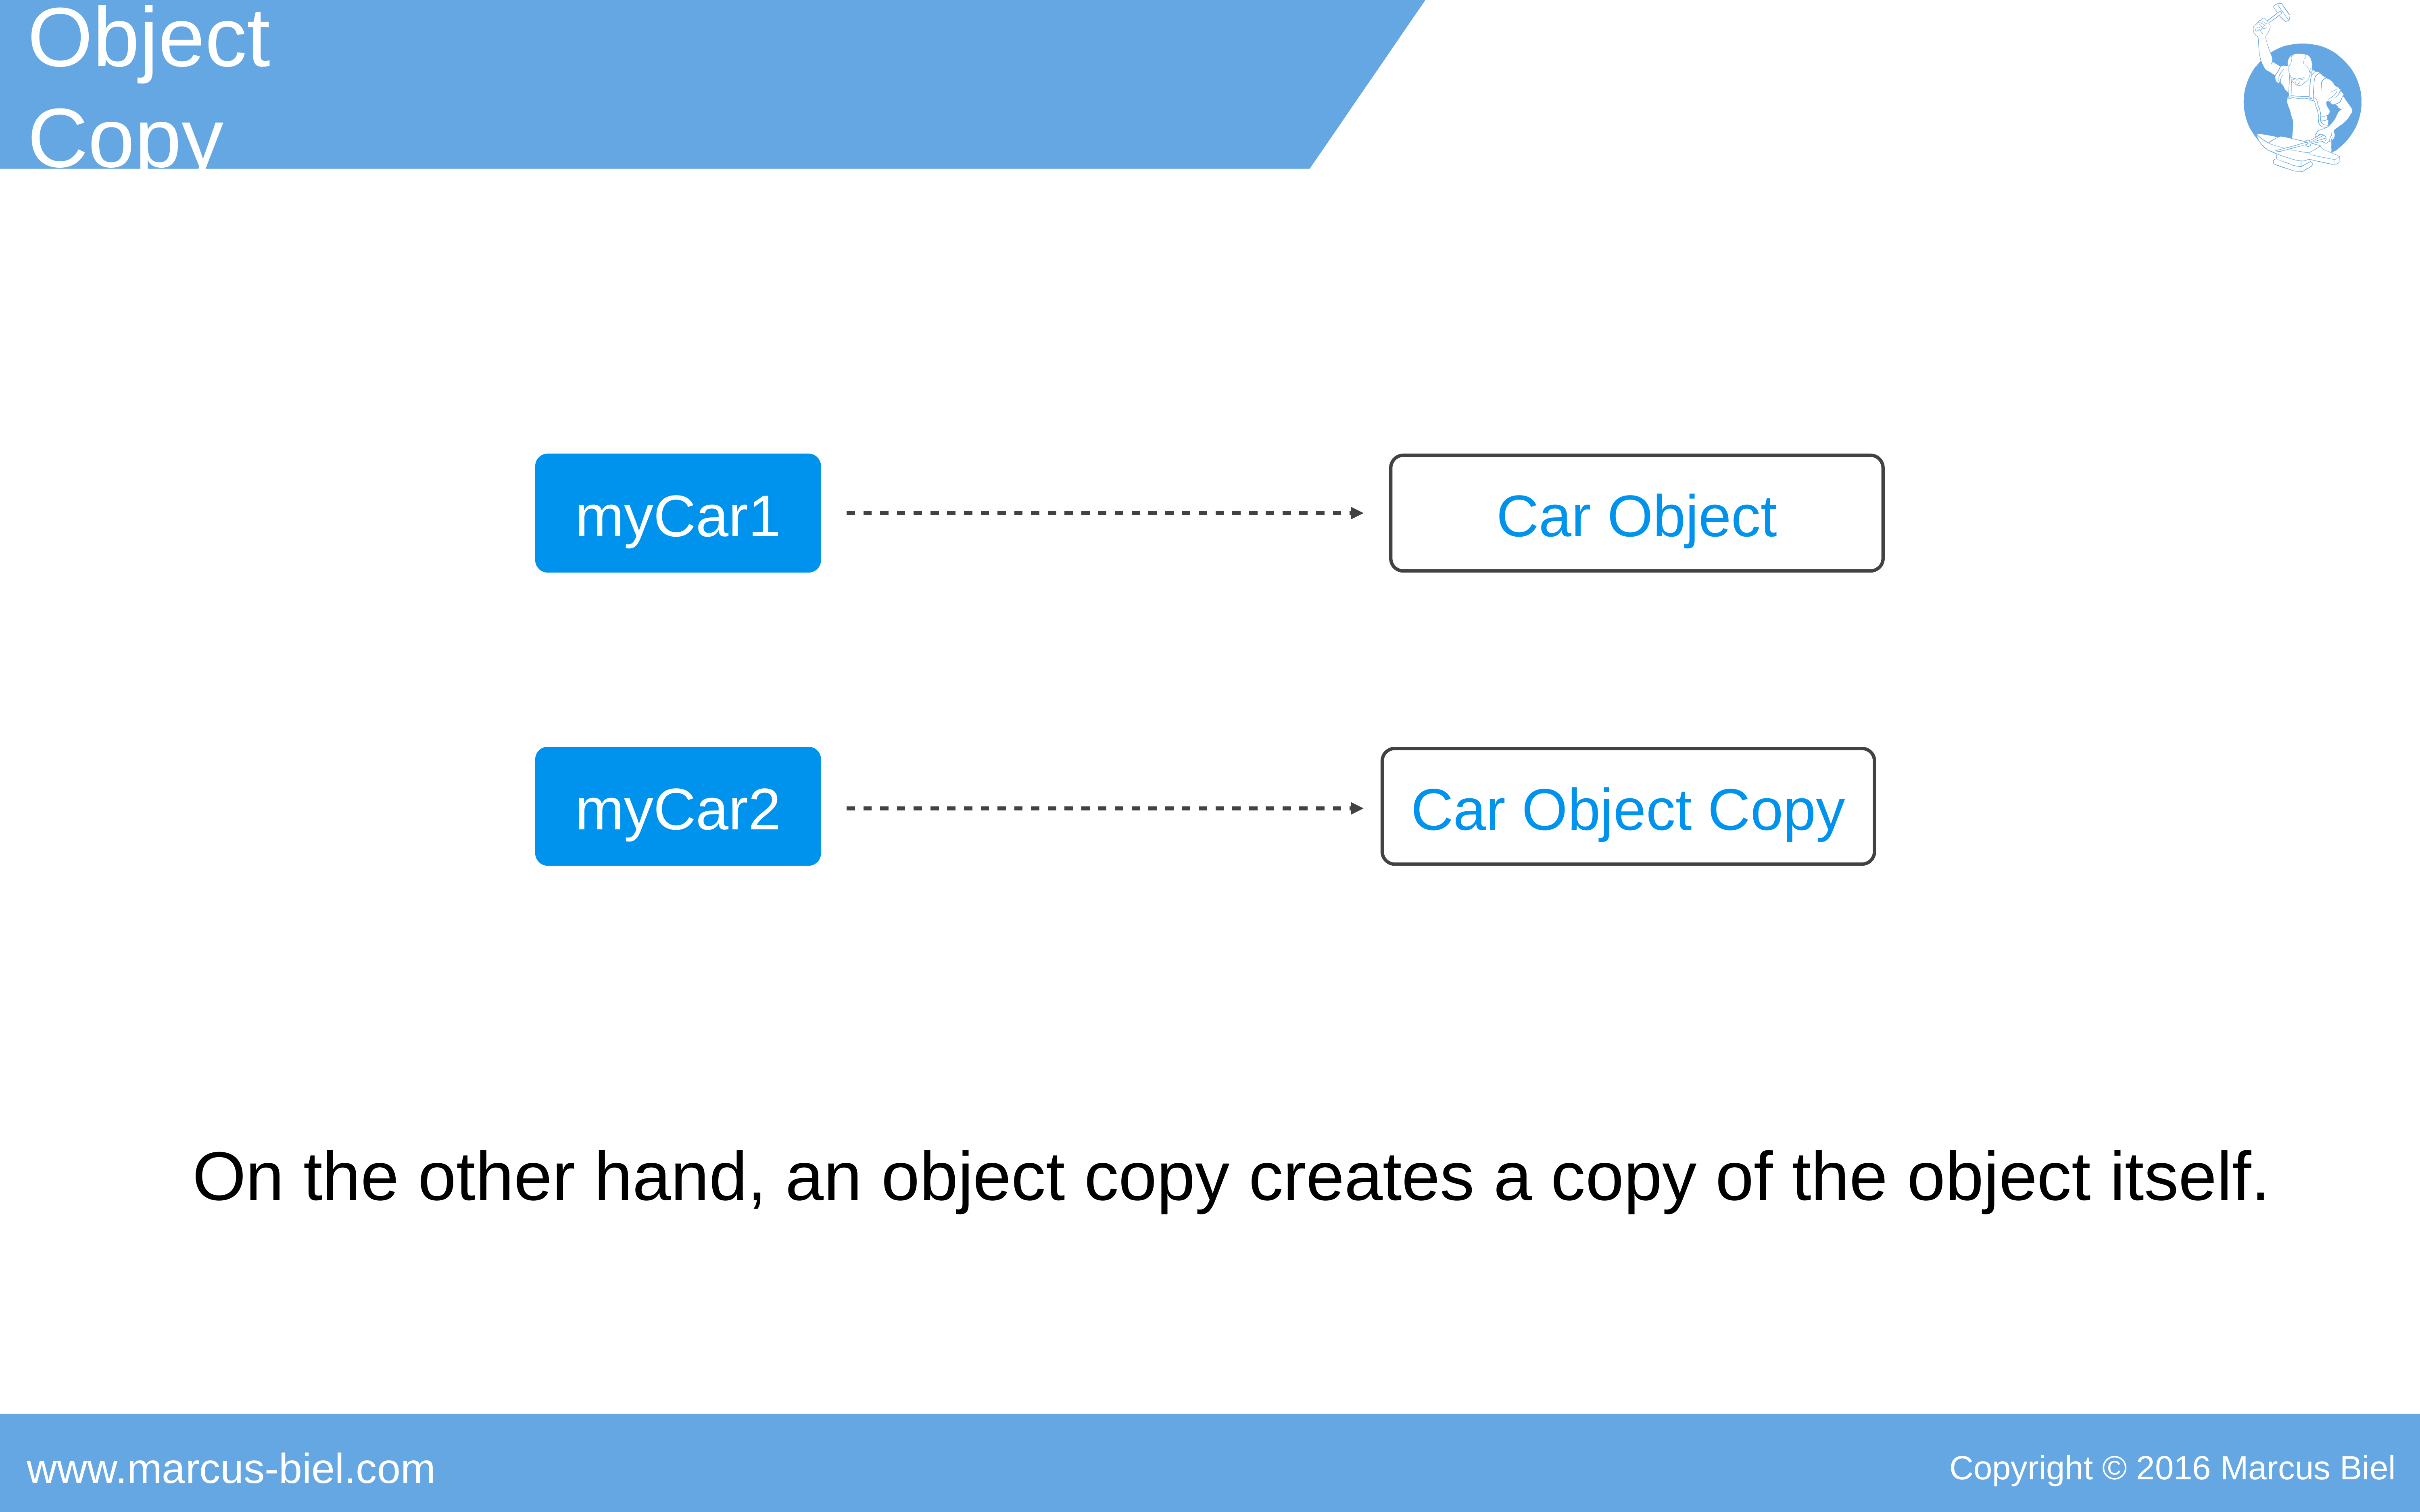

Object Copy
myCar1
Car Object

myCar2
Car Object Copy

On the other hand, an object copy creates a copy of the object itself.